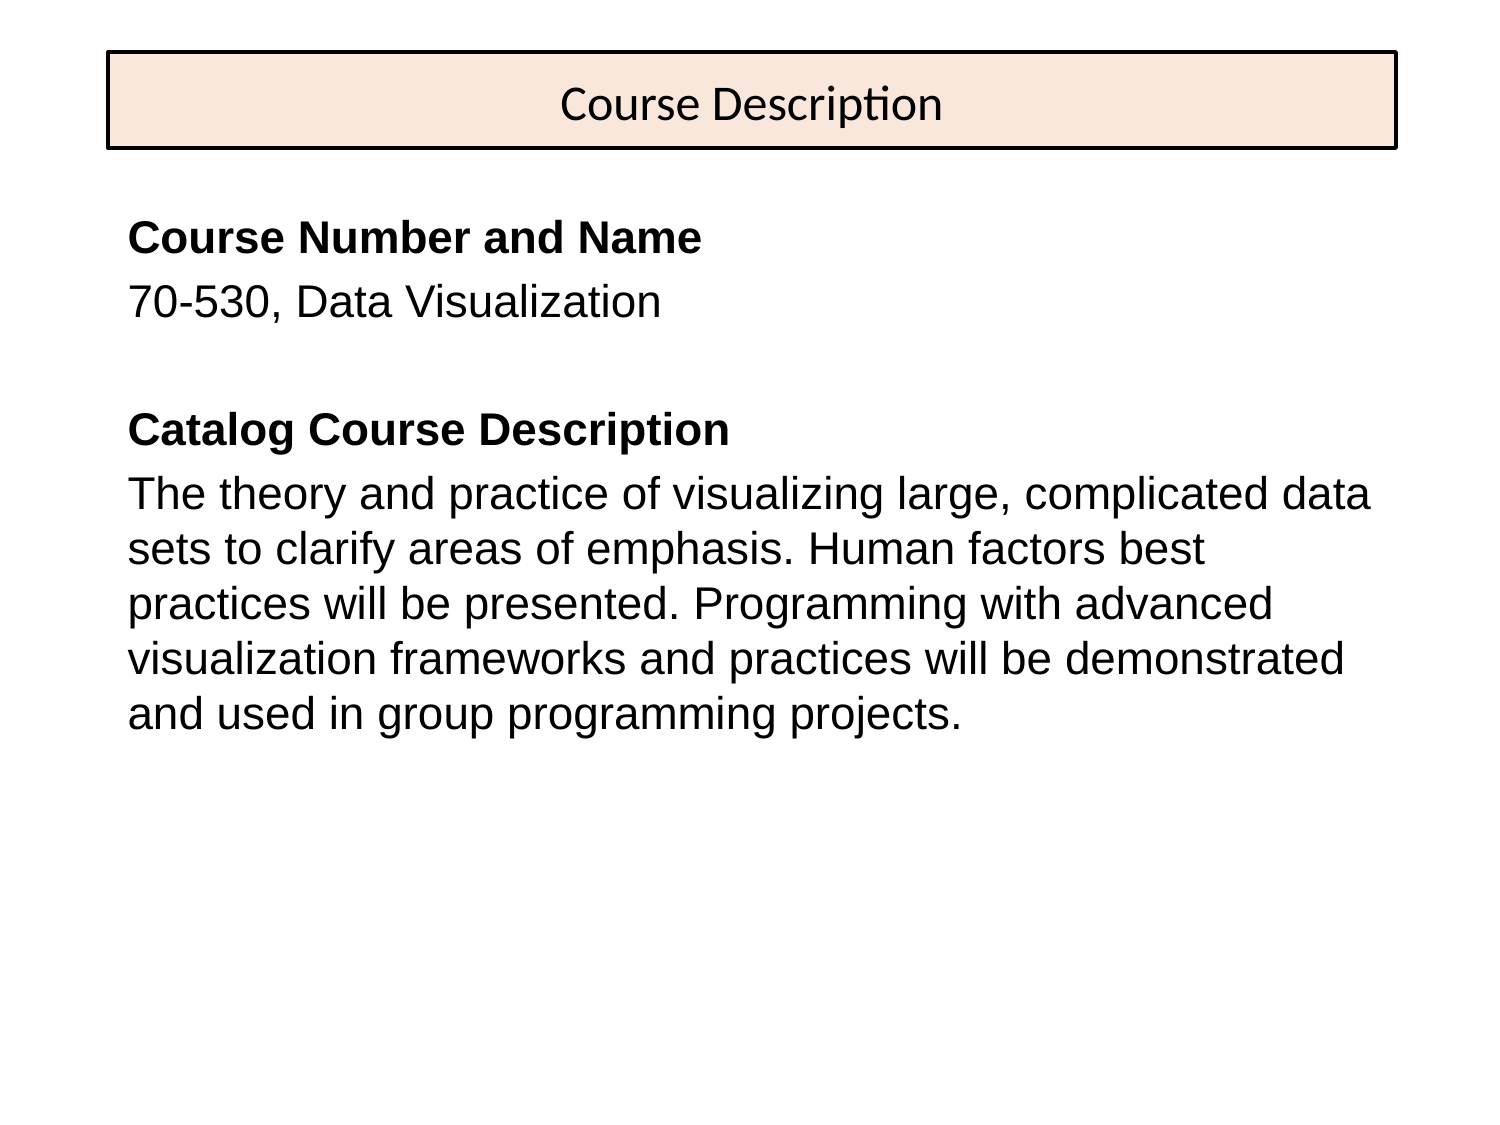

# Course Description
Course Number and Name
70-530, Data Visualization

Catalog Course Description
The theory and practice of visualizing large, complicated data sets to clarify areas of emphasis. Human factors best practices will be presented. Programming with advanced visualization frameworks and practices will be demonstrated and used in group programming projects.